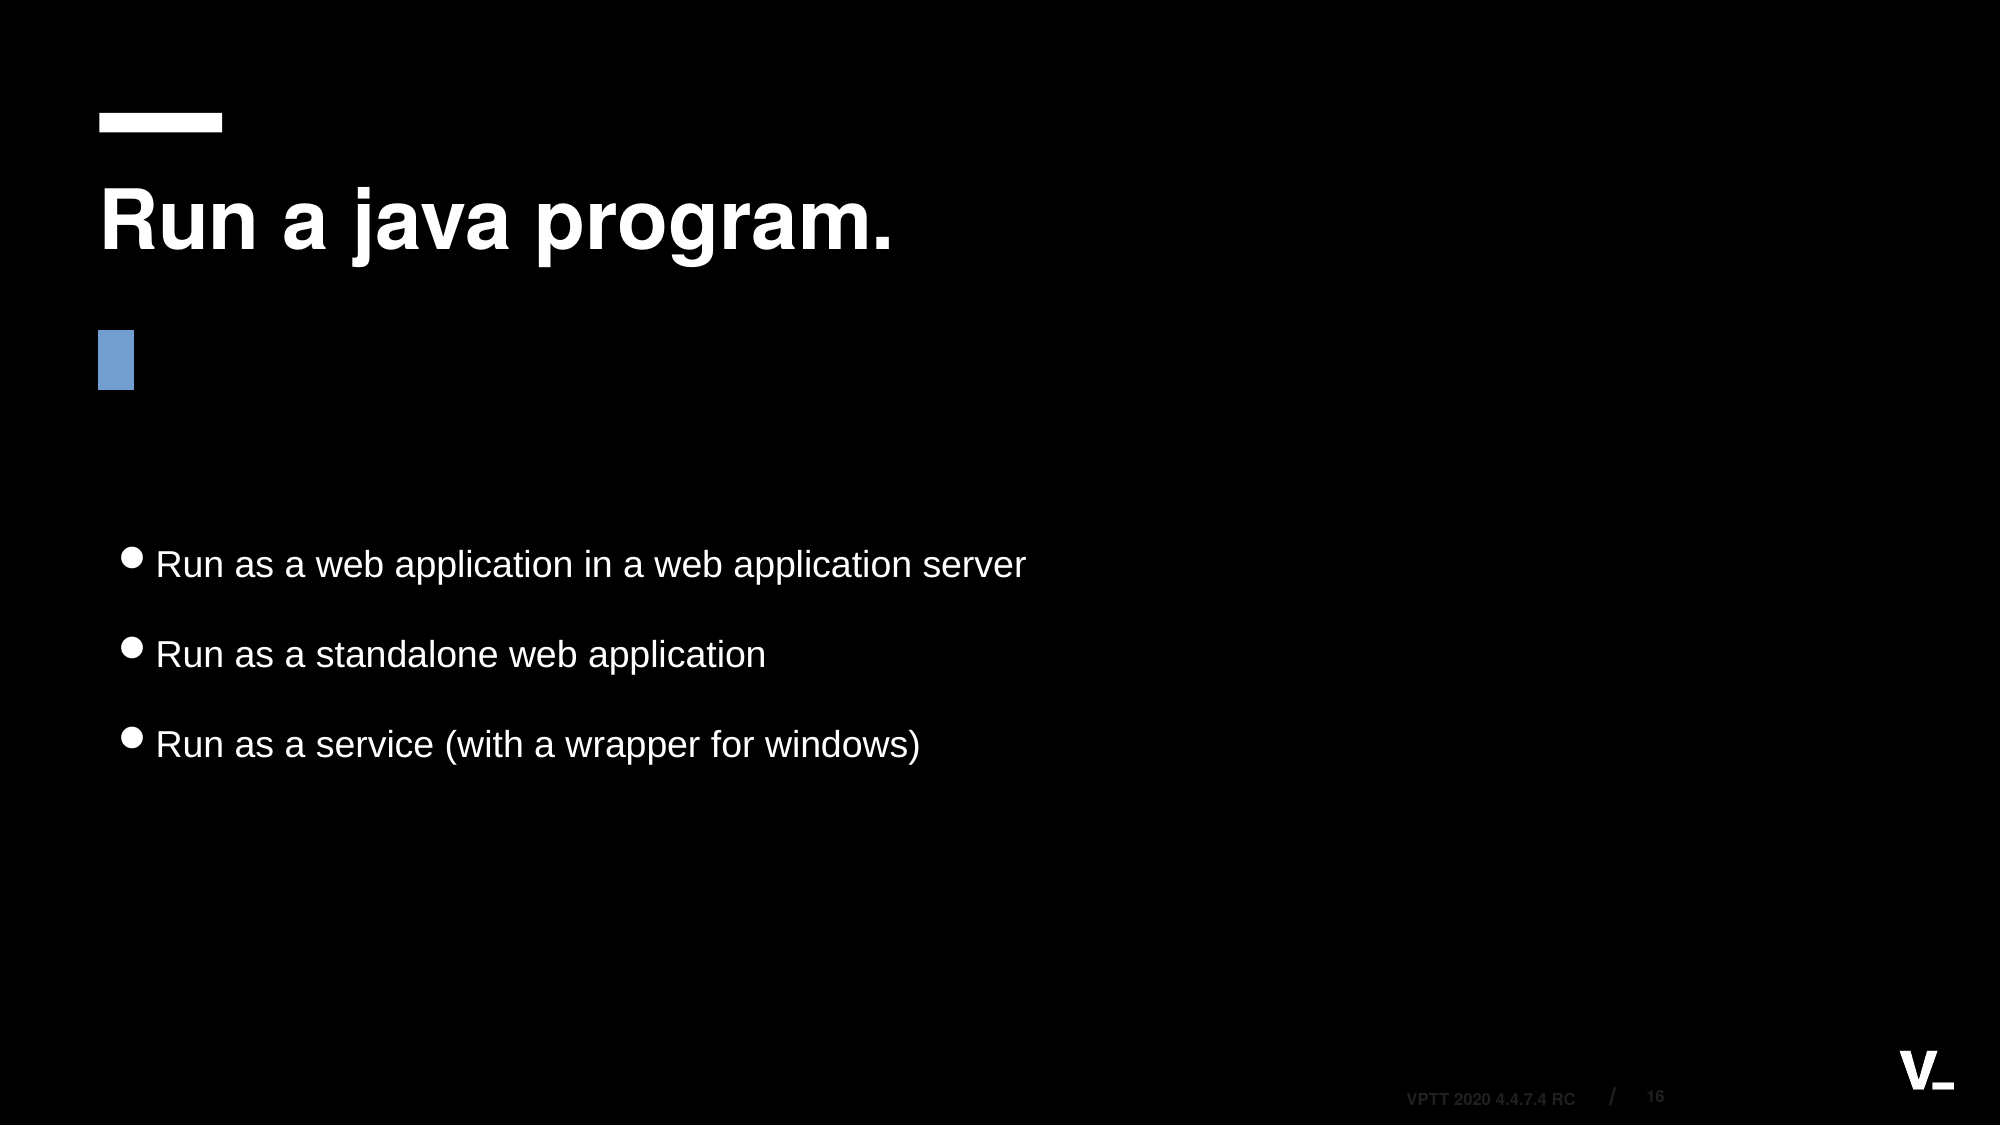

Run a java program.

Run as a web application in a web application server

Run as a standalone web application

Run as a service (with a wrapper for windows)

16
VPTT 2020 4.4.7.4 RC       /